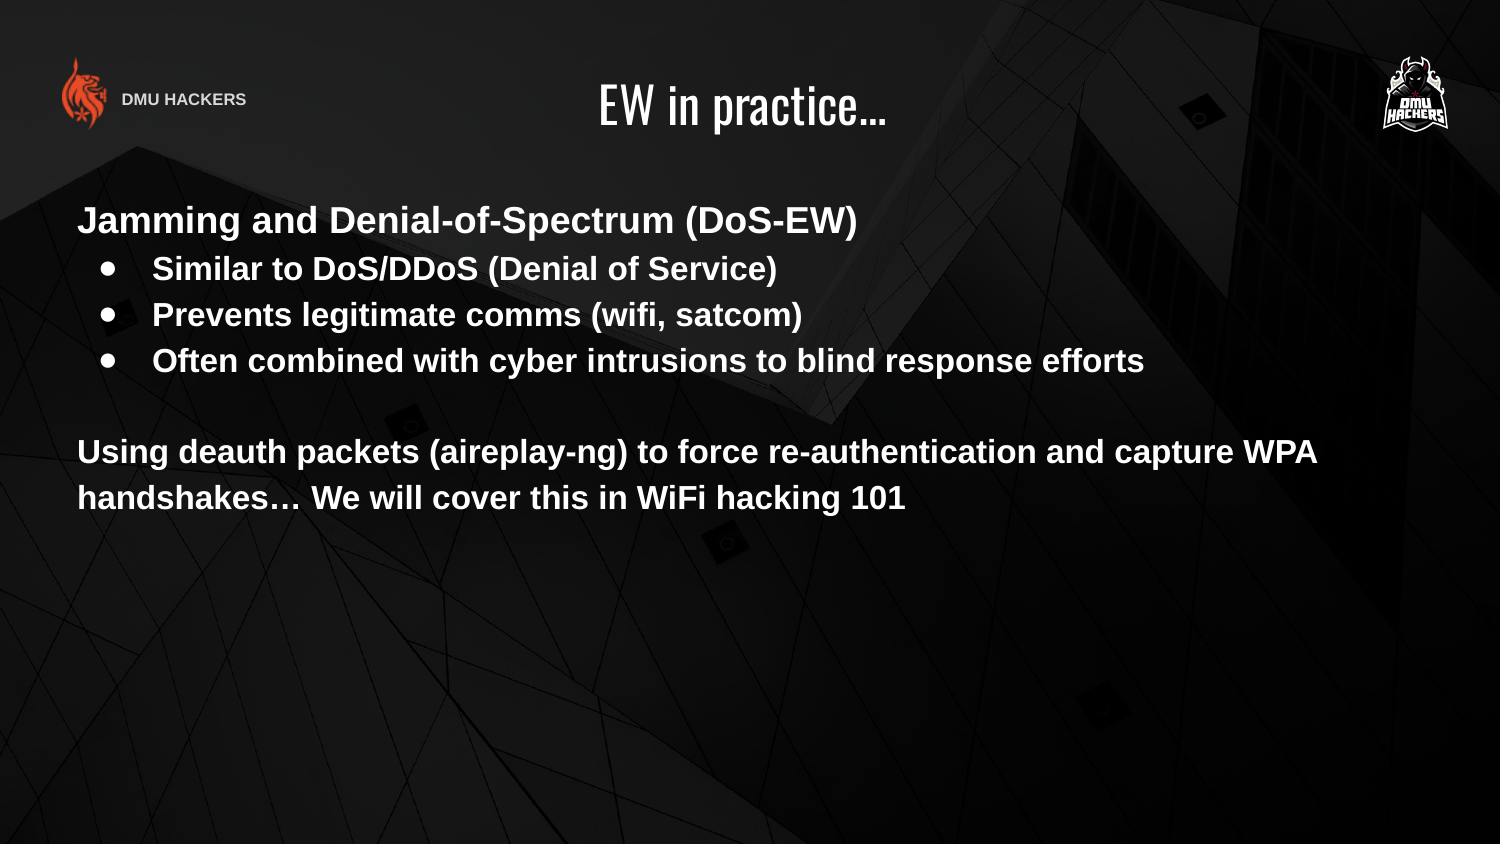

EW in practice…
DMU HACKERS
Jamming and Denial-of-Spectrum (DoS-EW)
Similar to DoS/DDoS (Denial of Service)
Prevents legitimate comms (wifi, satcom)
Often combined with cyber intrusions to blind response efforts

Using deauth packets (aireplay-ng) to force re-authentication and capture WPA handshakes… We will cover this in WiFi hacking 101